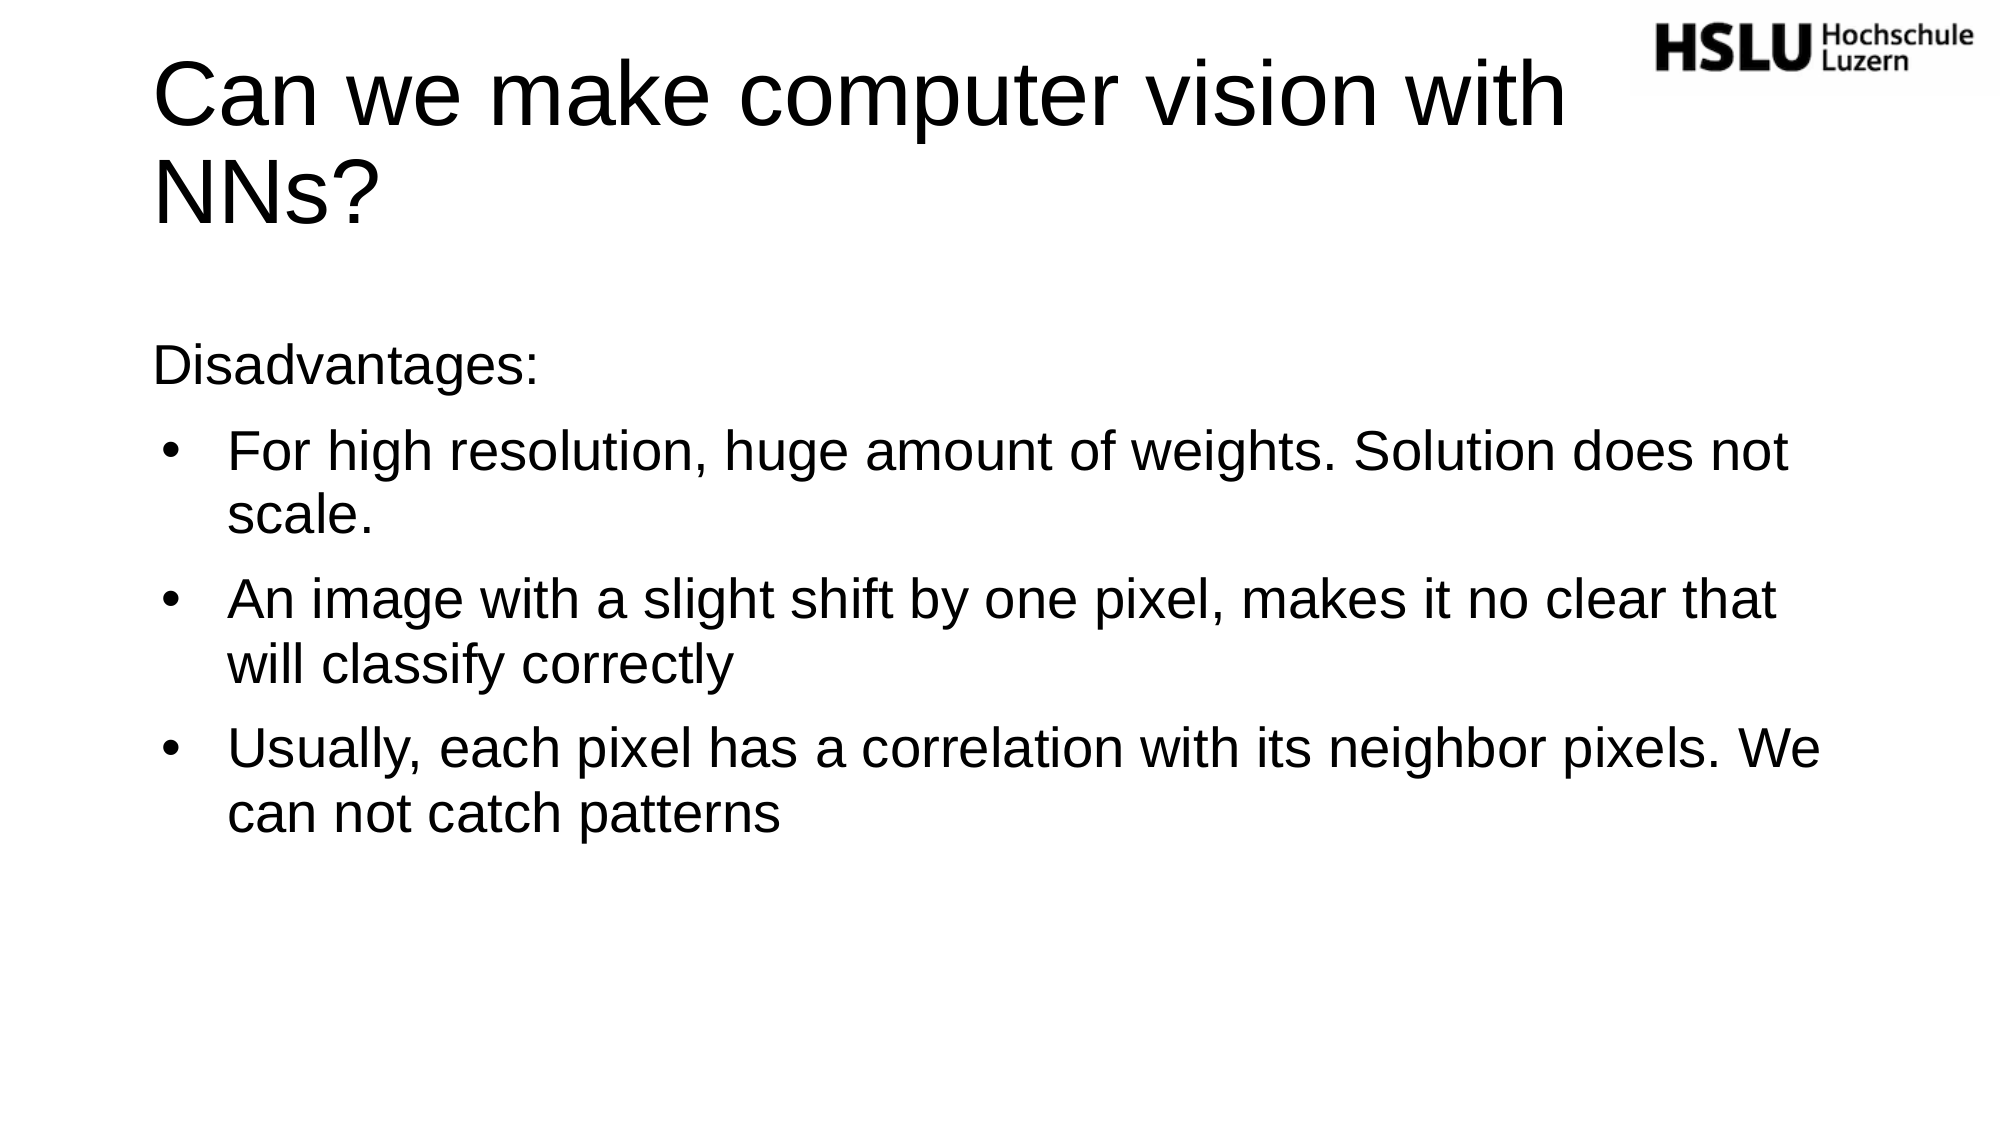

# Can we make computer vision with NNs?
Disadvantages:
For high resolution, huge amount of weights. Solution does not scale.
An image with a slight shift by one pixel, makes it no clear that will classify correctly
Usually, each pixel has a correlation with its neighbor pixels. We can not catch patterns